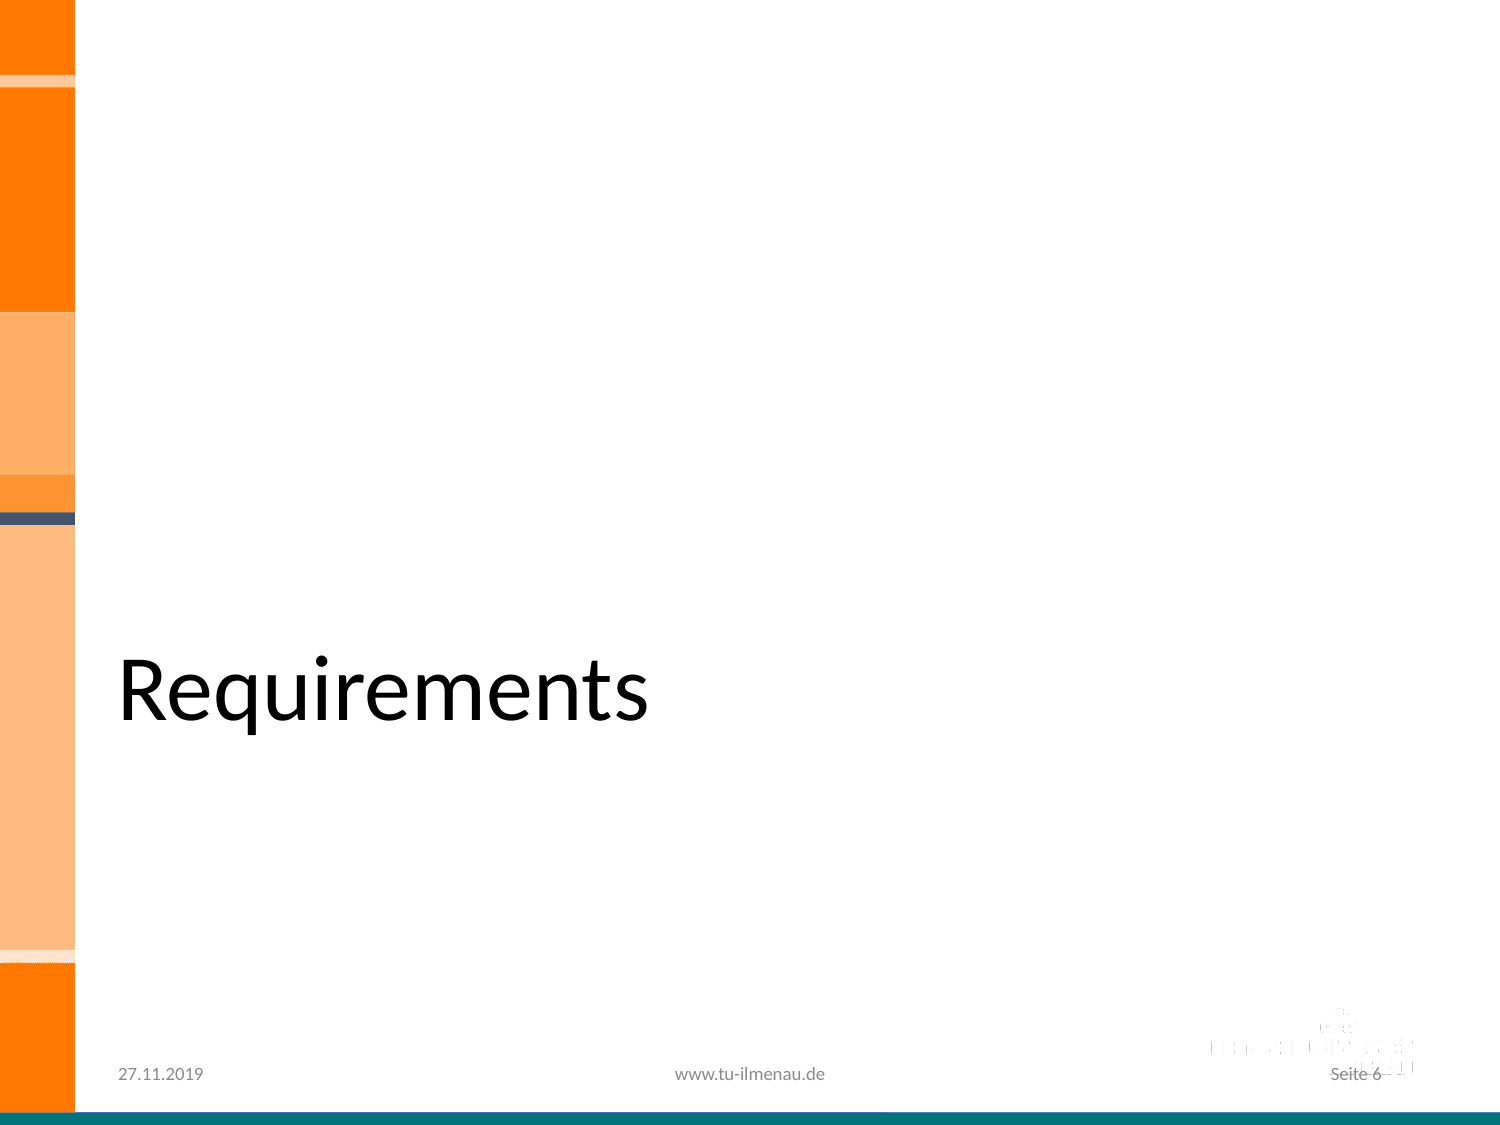

# Requirements
The system requirements
27.11.2019
www.tu-ilmenau.de
Seite 6